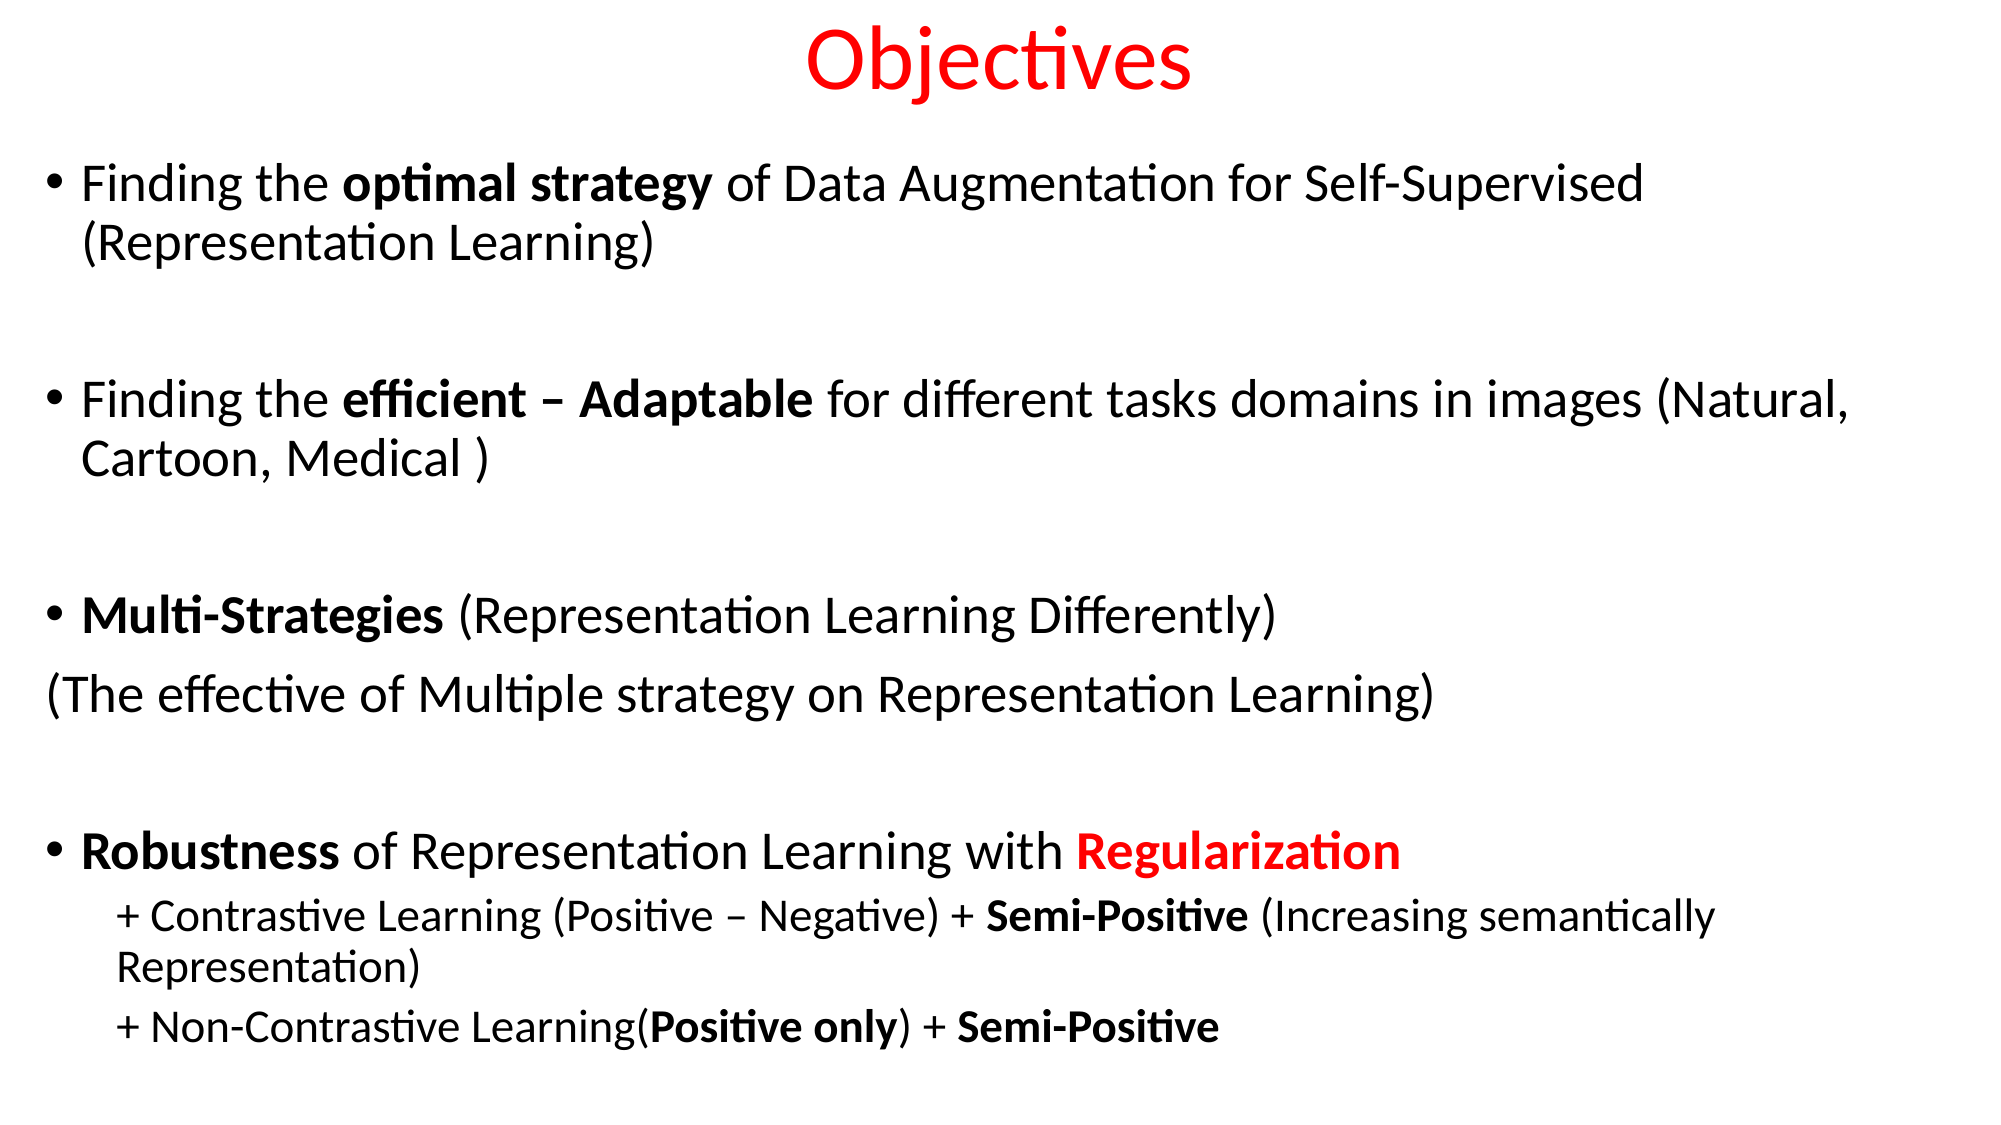

# Objectives
Finding the optimal strategy of Data Augmentation for Self-Supervised (Representation Learning)

Finding the efficient – Adaptable for different tasks domains in images (Natural, Cartoon, Medical )

Multi-Strategies (Representation Learning Differently)
(The effective of Multiple strategy on Representation Learning)

Robustness of Representation Learning with Regularization
+ Contrastive Learning (Positive – Negative) + Semi-Positive (Increasing semantically Representation)
+ Non-Contrastive Learning(Positive only) + Semi-Positive